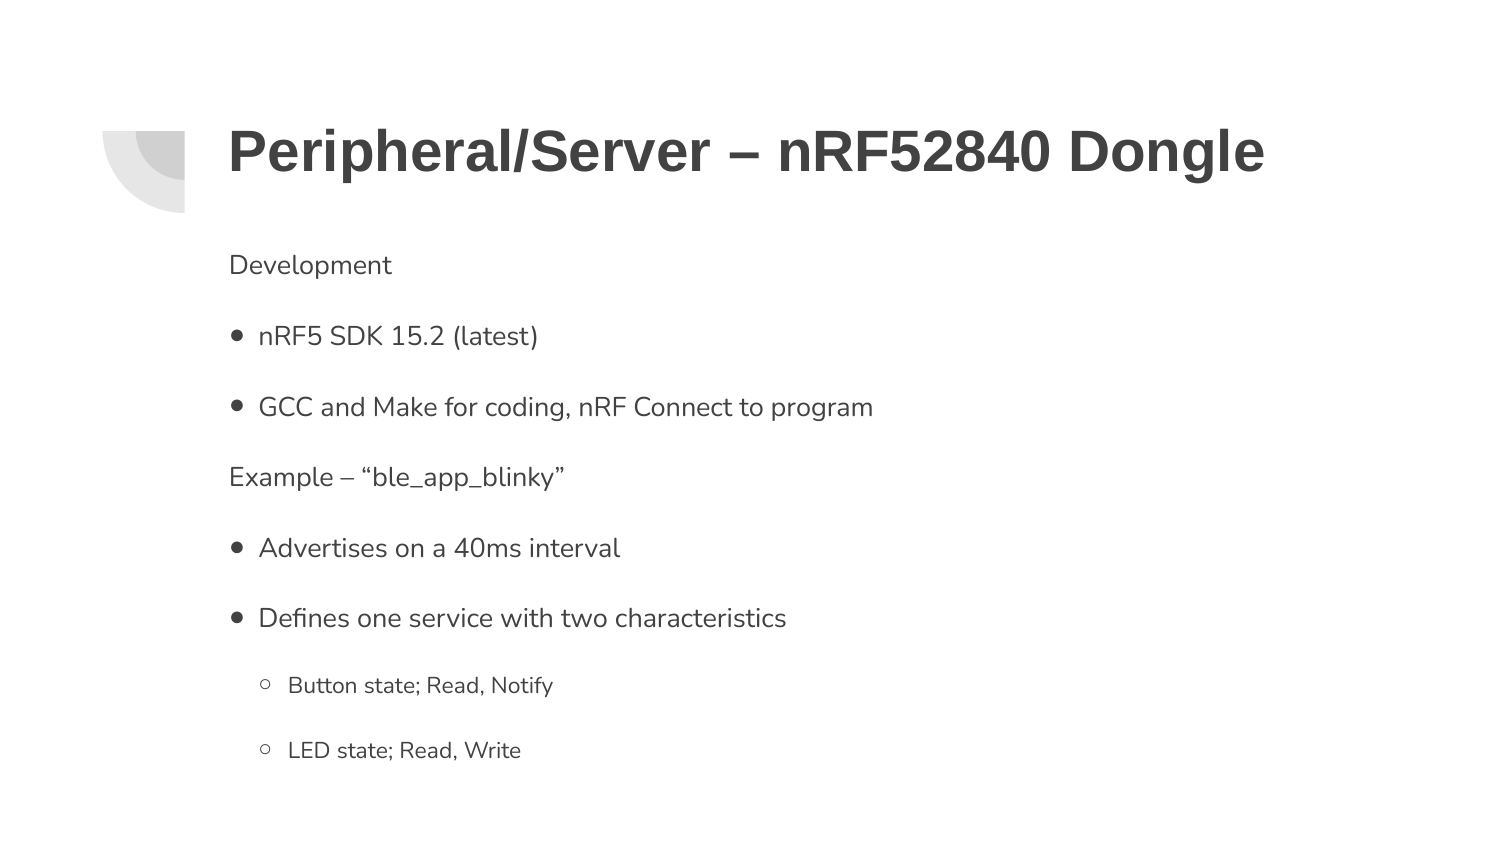

# Peripheral/Server – nRF52840 Dongle
Development
nRF5 SDK 15.2 (latest)
GCC and Make for coding, nRF Connect to program
Example – “ble_app_blinky”
Advertises on a 40ms interval
Defines one service with two characteristics
Button state; Read, Notify
LED state; Read, Write